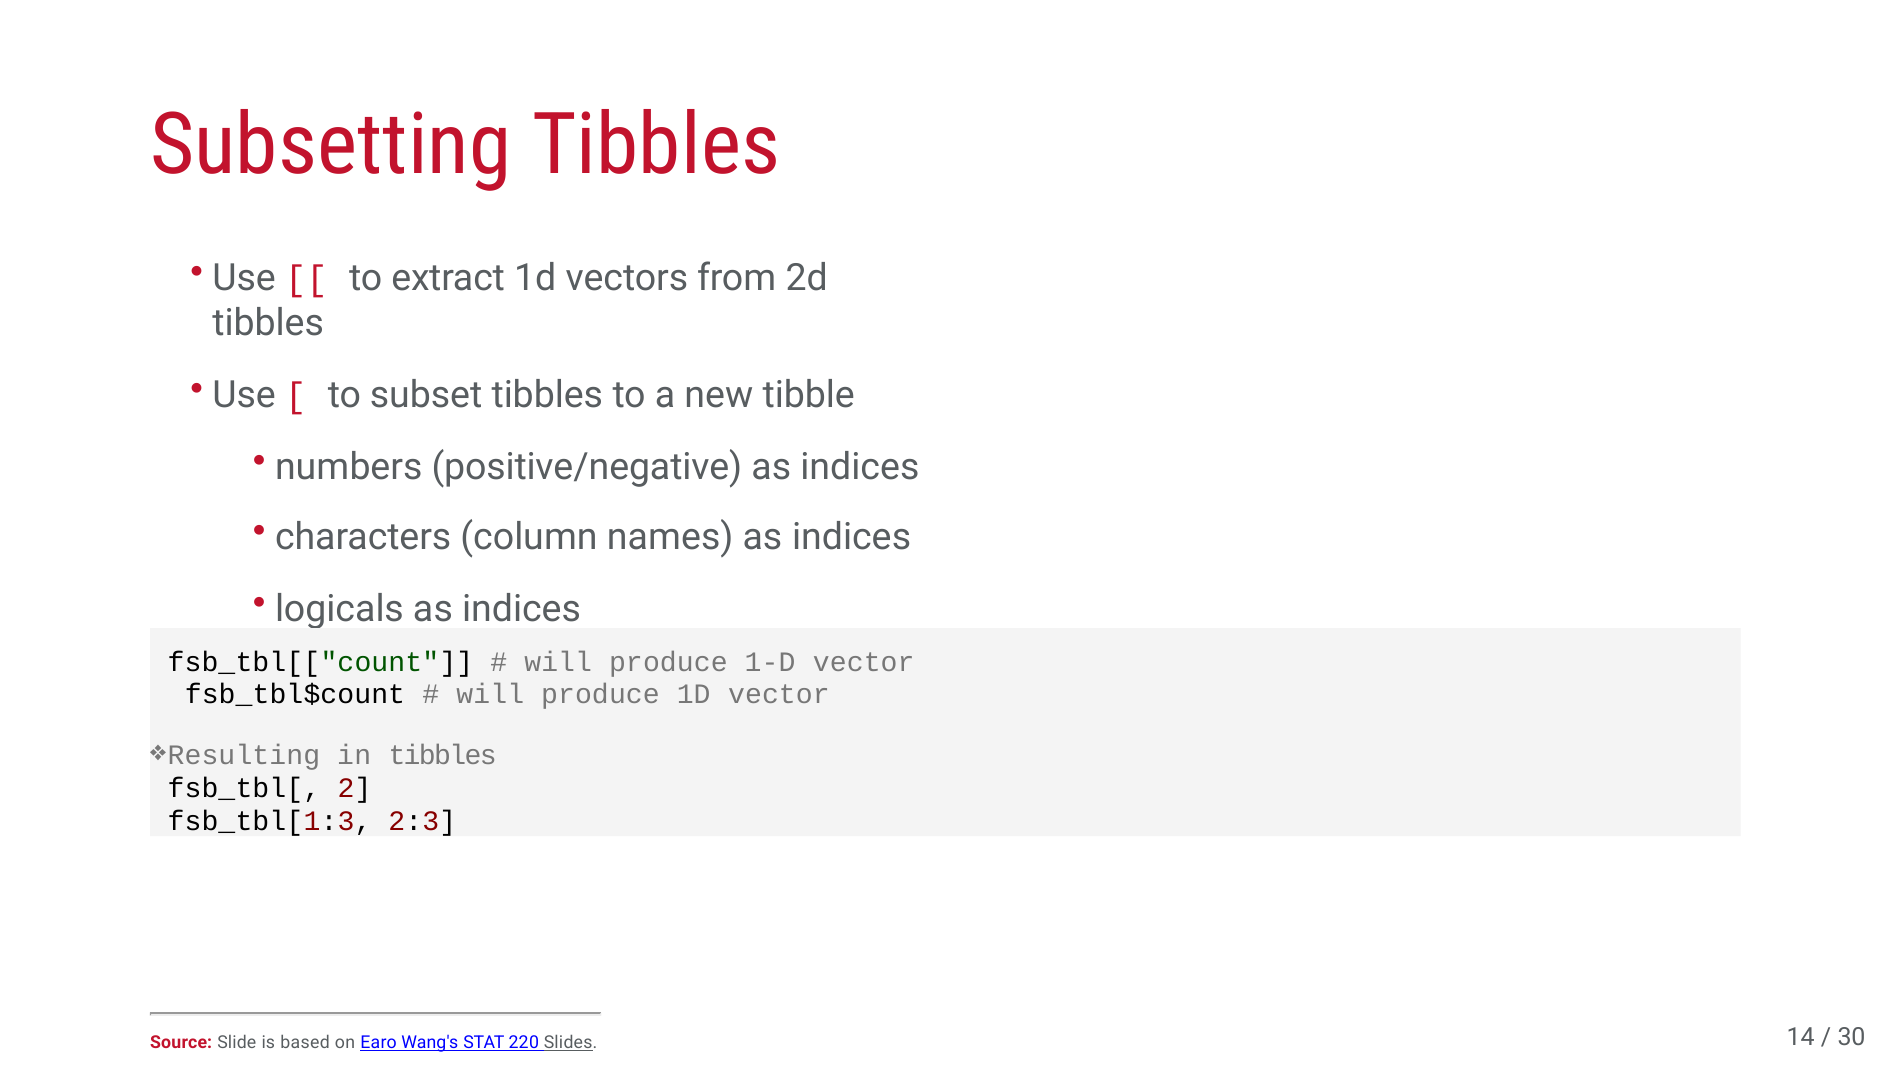

# Subsetting Tibbles
Use [[ to extract 1d vectors from 2d tibbles
Use [ to subset tibbles to a new tibble
numbers (positive/negative) as indices
characters (column names) as indices
logicals as indices
fsb_tbl[["count"]] # will produce 1-D vector  fsb_tbl$count # will produce 1D vector
Resulting in tibbles  fsb_tbl[, 2]  fsb_tbl[1:3, 2:3]

14 / 30
Source: Slide is based on Earo Wang's STAT 220 Slides.